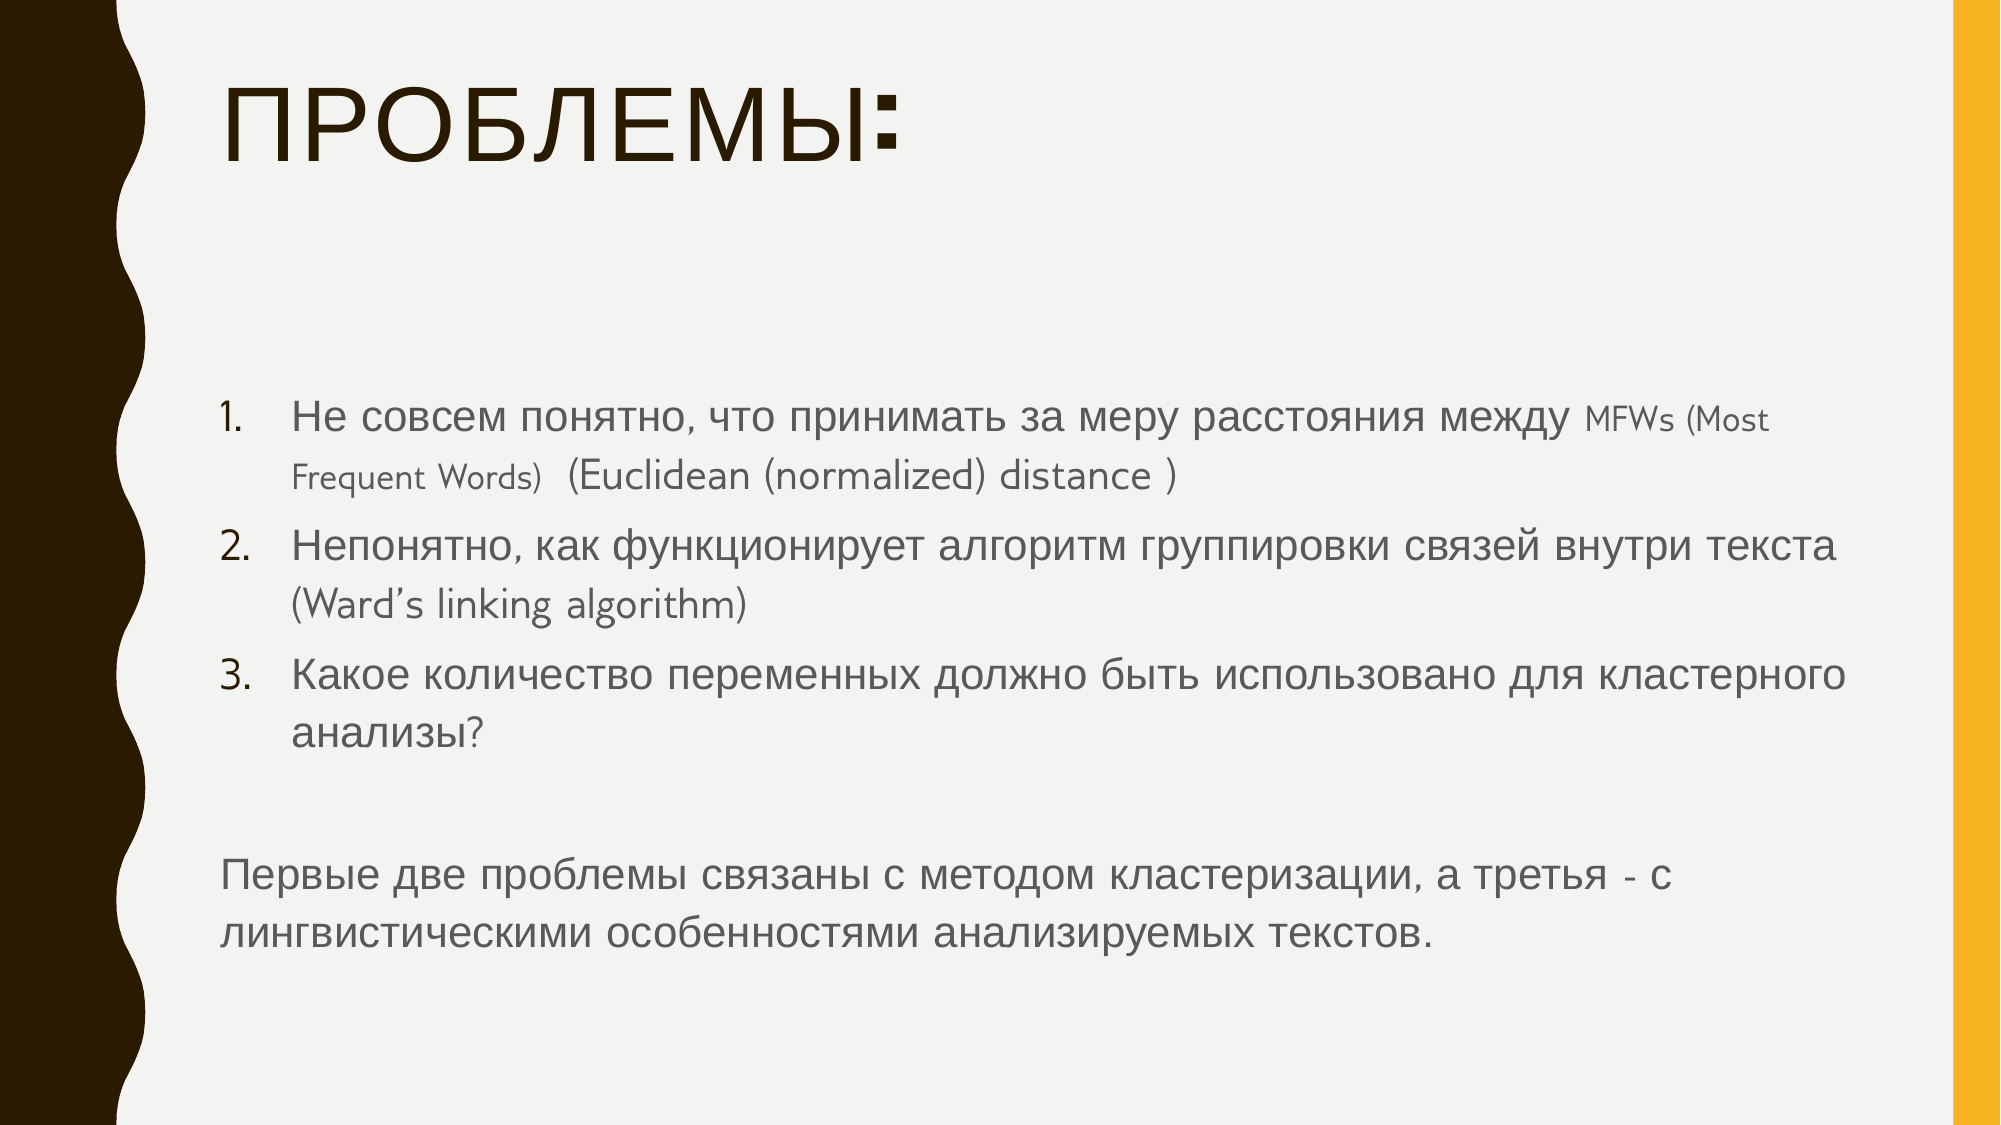

# Проблемы:
Не совсем понятно, что принимать за меру расстояния между MFWs (Most Frequent Words)  (Euclidean (normalized) distance )
Непонятно, как функционирует алгоритм группировки связей внутри текста (Ward’s linking algorithm)
Какое количество переменных должно быть использовано для кластерного анализы?

Первые две проблемы связаны с методом кластеризации, а третья - с лингвистическими особенностями анализируемых текстов.